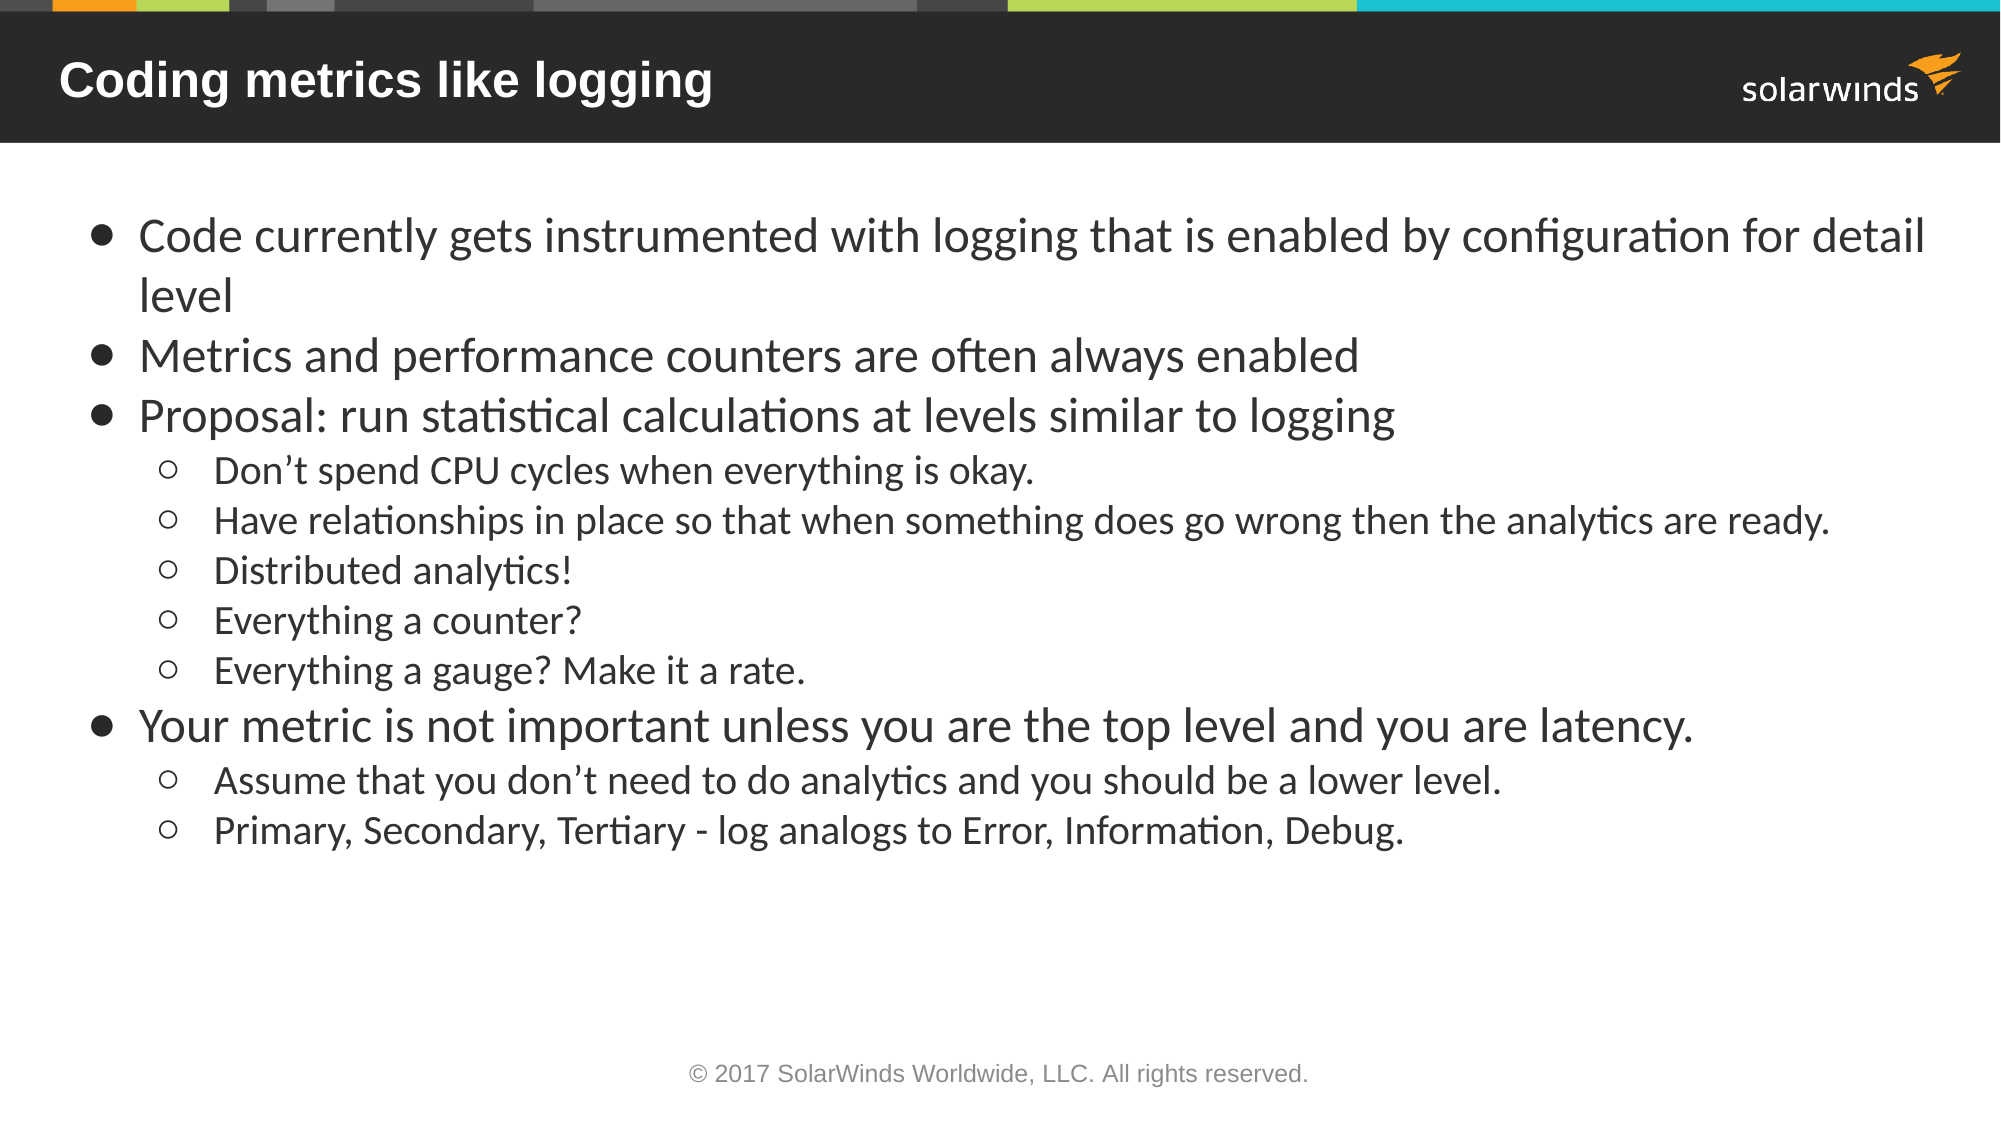

# Coding metrics like logging
Code currently gets instrumented with logging that is enabled by configuration for detail level
Metrics and performance counters are often always enabled
Proposal: run statistical calculations at levels similar to logging
Don’t spend CPU cycles when everything is okay.
Have relationships in place so that when something does go wrong then the analytics are ready.
Distributed analytics!
Everything a counter?
Everything a gauge? Make it a rate.
Your metric is not important unless you are the top level and you are latency.
Assume that you don’t need to do analytics and you should be a lower level.
Primary, Secondary, Tertiary - log analogs to Error, Information, Debug.
© 2017 SolarWinds Worldwide, LLC. All rights reserved.